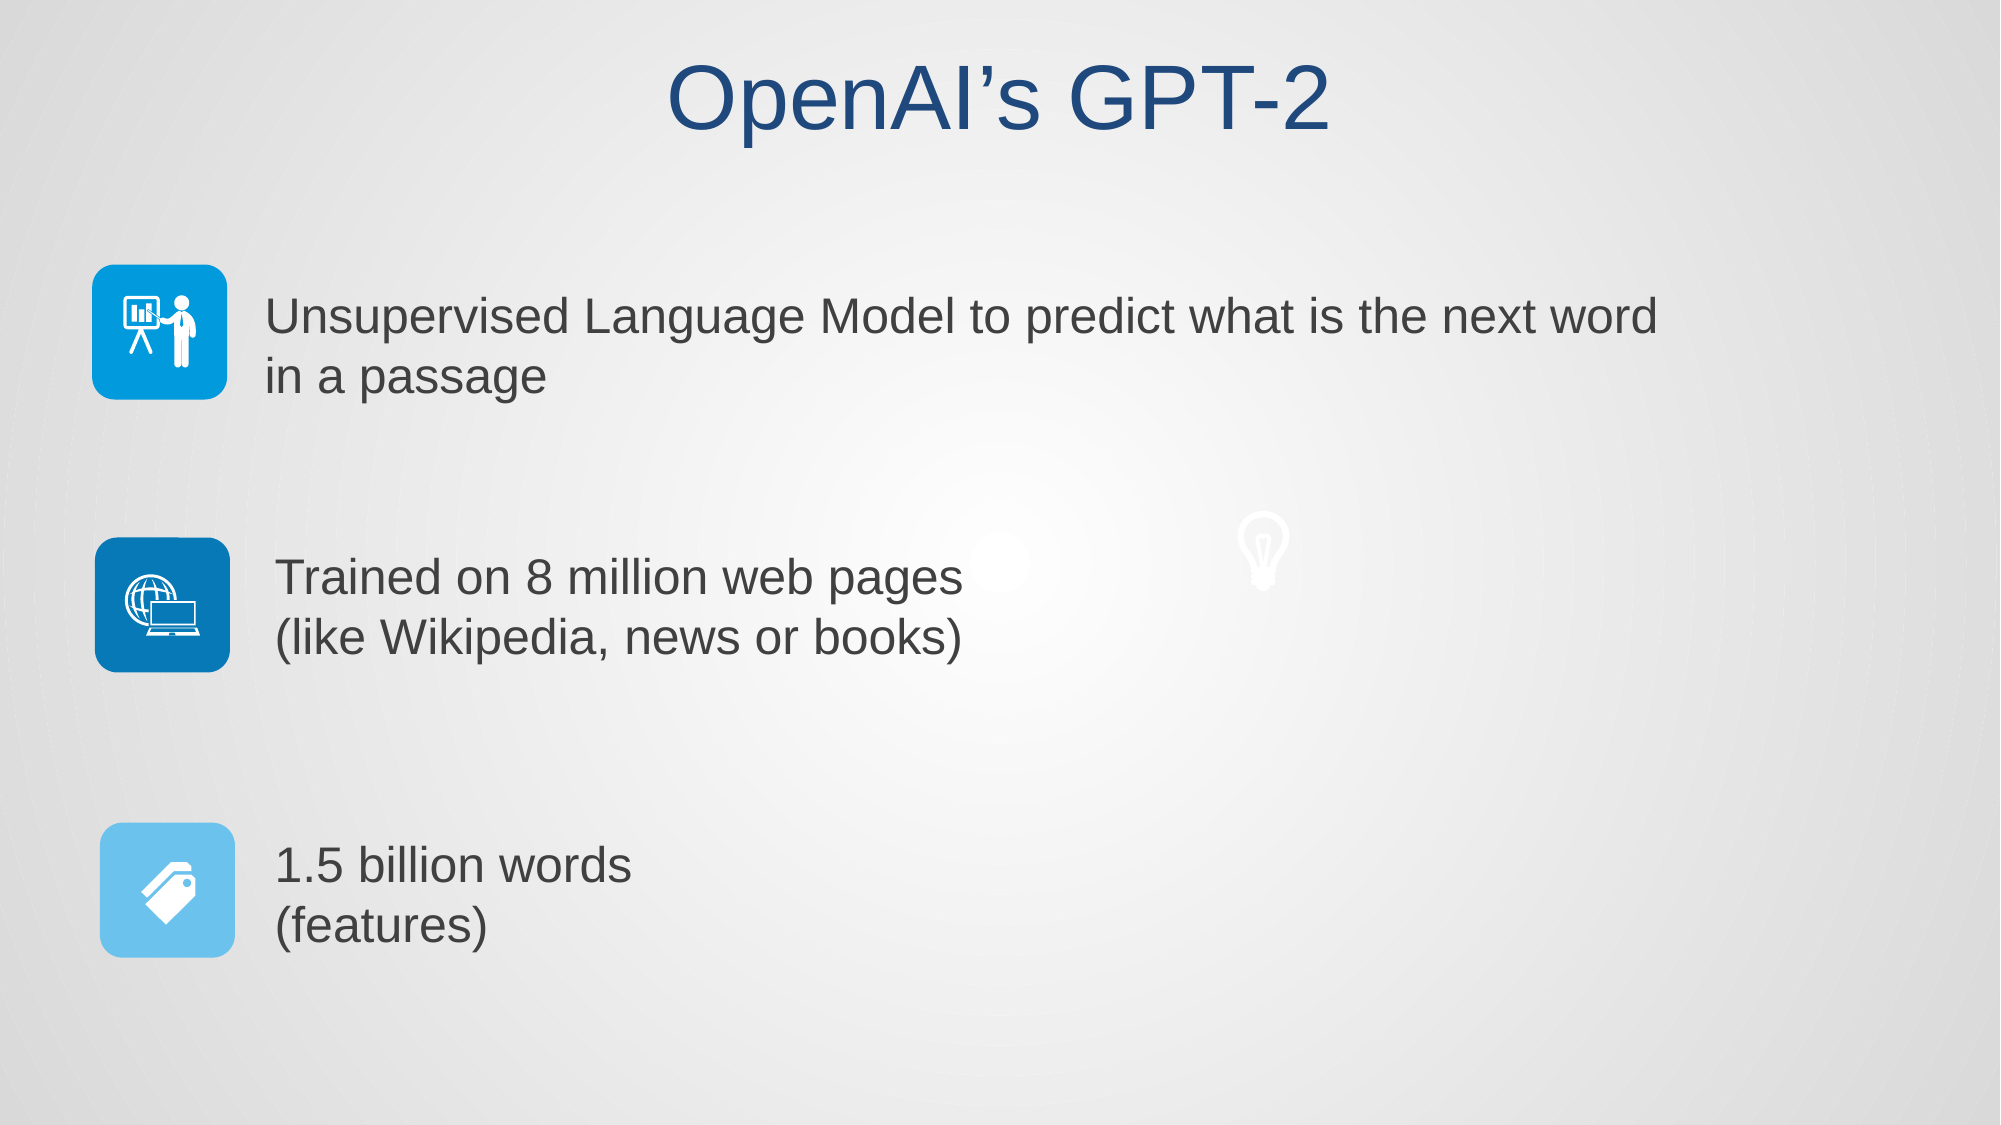

OpenAI’s GPT-2

Unsupervised Language Model to predict what is the next word in a passage

Trained on 8 million web pages
(like Wikipedia, news or books)

1.5 billion words
(features)